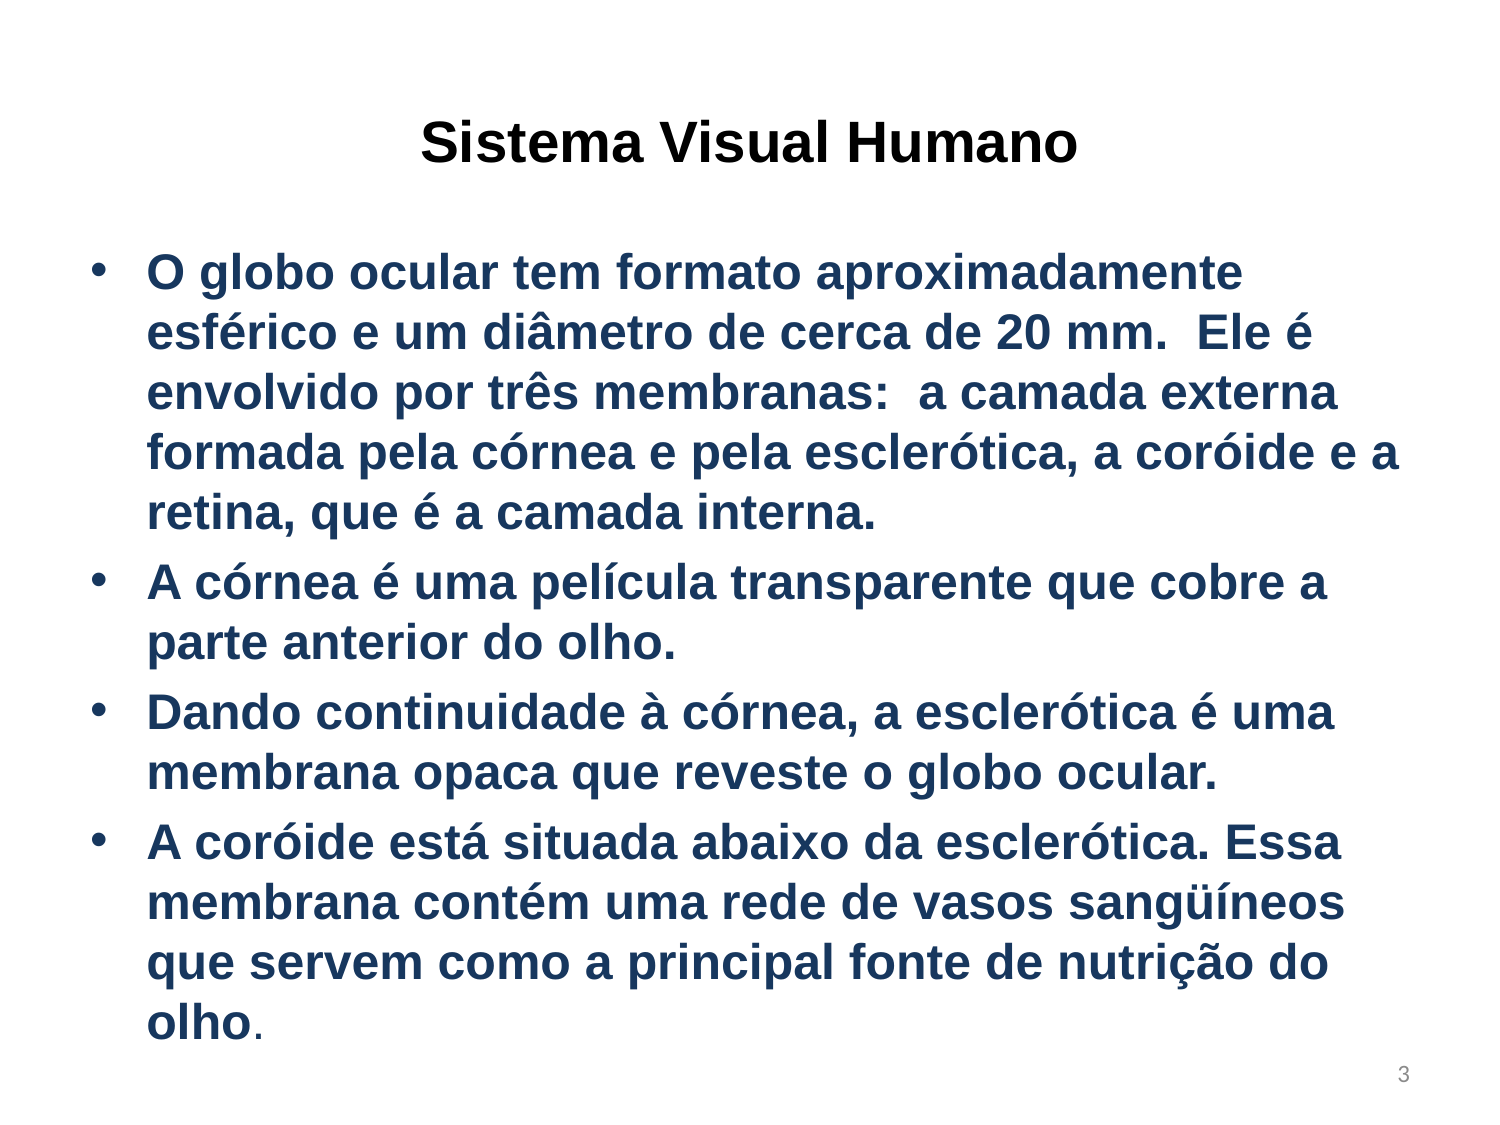

# Sistema Visual Humano
O globo ocular tem formato aproximadamente esférico e um diâmetro de cerca de 20 mm.  Ele é envolvido por três membranas:  a camada externa formada pela córnea e pela esclerótica, a coróide e a retina, que é a camada interna.
A córnea é uma película transparente que cobre a parte anterior do olho.
Dando continuidade à córnea, a esclerótica é uma membrana opaca que reveste o globo ocular.
A coróide está situada abaixo da esclerótica. Essa membrana contém uma rede de vasos sangüíneos que servem como a principal fonte de nutrição do olho.
3